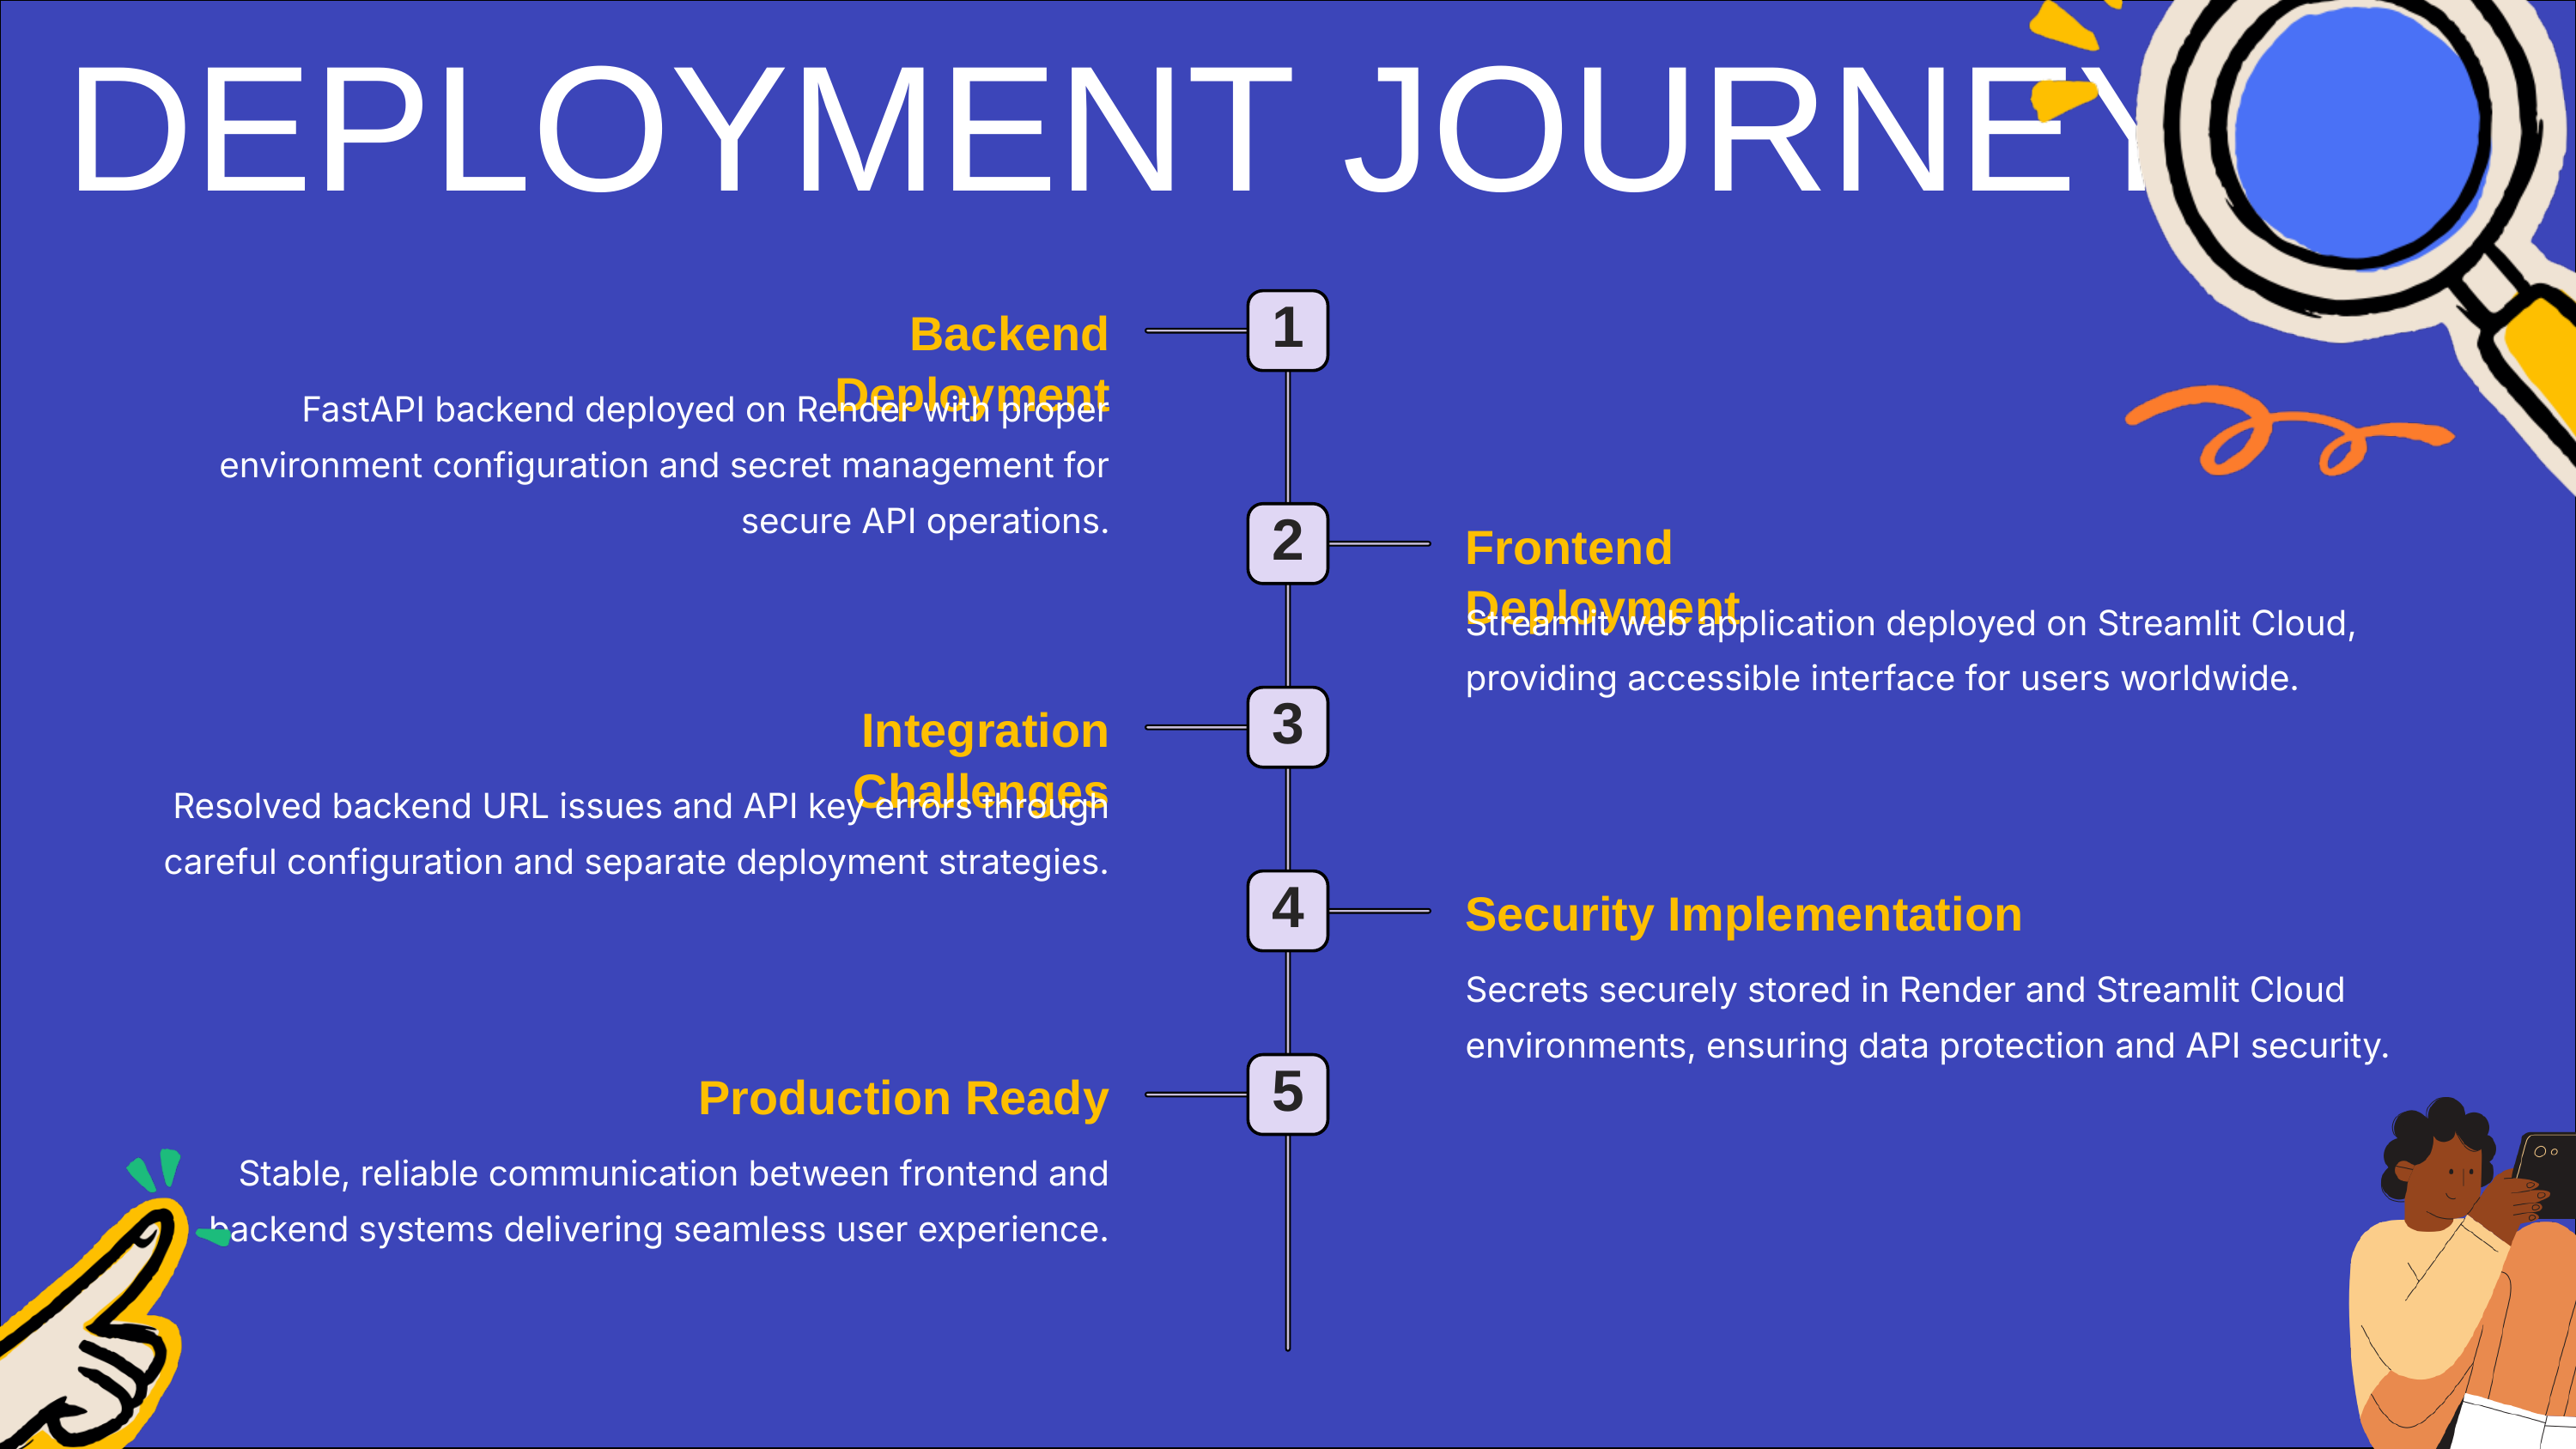

DEPLOYMENT JOURNEY

Backend Deployment
1

FastAPI backend deployed on Render with proper environment configuration and secret management for secure API operations.

Frontend Deployment
2

Streamlit web application deployed on Streamlit Cloud, providing accessible interface for users worldwide.

Integration Challenges
3

Resolved backend URL issues and API key errors through careful configuration and separate deployment strategies.

Security Implementation
4

Secrets securely stored in Render and Streamlit Cloud environments, ensuring data protection and API security.

Production Ready
5

Stable, reliable communication between frontend and backend systems delivering seamless user experience.